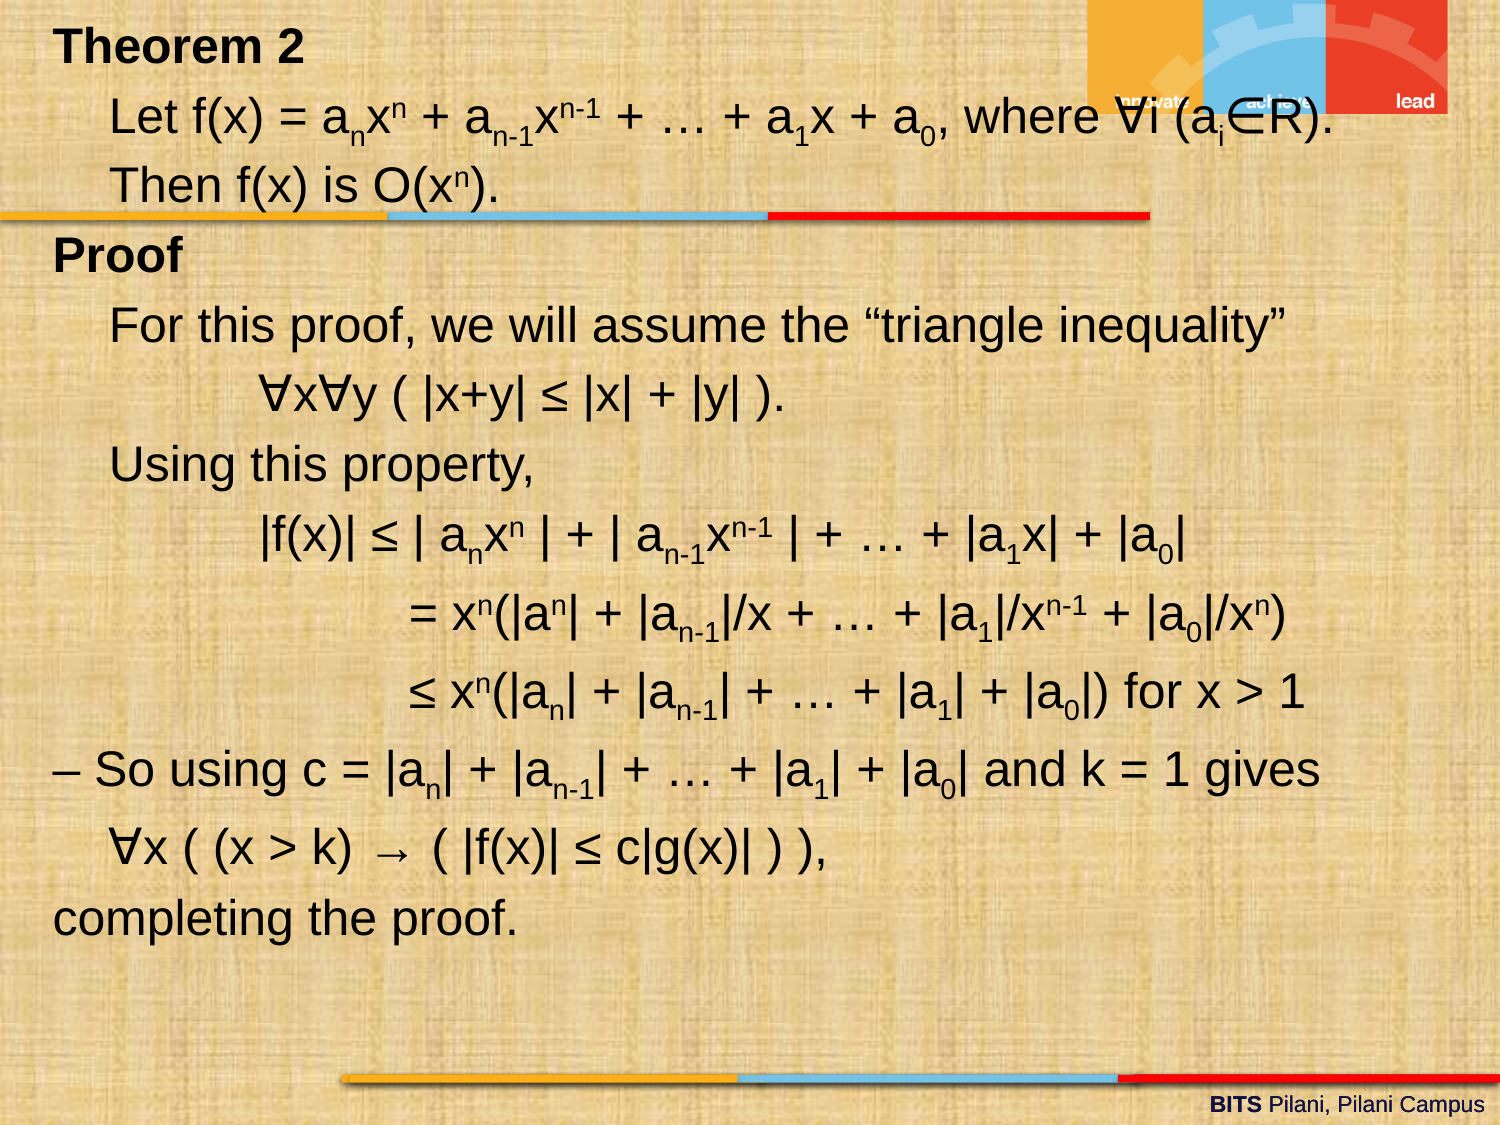

Theorem 2
	Let f(x) = anxn + an-1xn-1 + … + a1x + a0, where ∀i (ai∈R). Then f(x) is O(xn).
Proof
	For this proof, we will assume the “triangle inequality”
		∀x∀y ( |x+y| ≤ |x| + |y| ).
	Using this property,
		|f(x)| ≤ | anxn | + | an-1xn-1 | + … + |a1x| + |a0|
 			= xn(|an| + |an-1|/x + … + |a1|/xn-1 + |a0|/xn)
			≤ xn(|an| + |an-1| + … + |a1| + |a0|) for x > 1
– So using c = |an| + |an-1| + … + |a1| + |a0| and k = 1 gives
	∀x ( (x > k) → ( |f(x)| ≤ c|g(x)| ) ),
completing the proof.